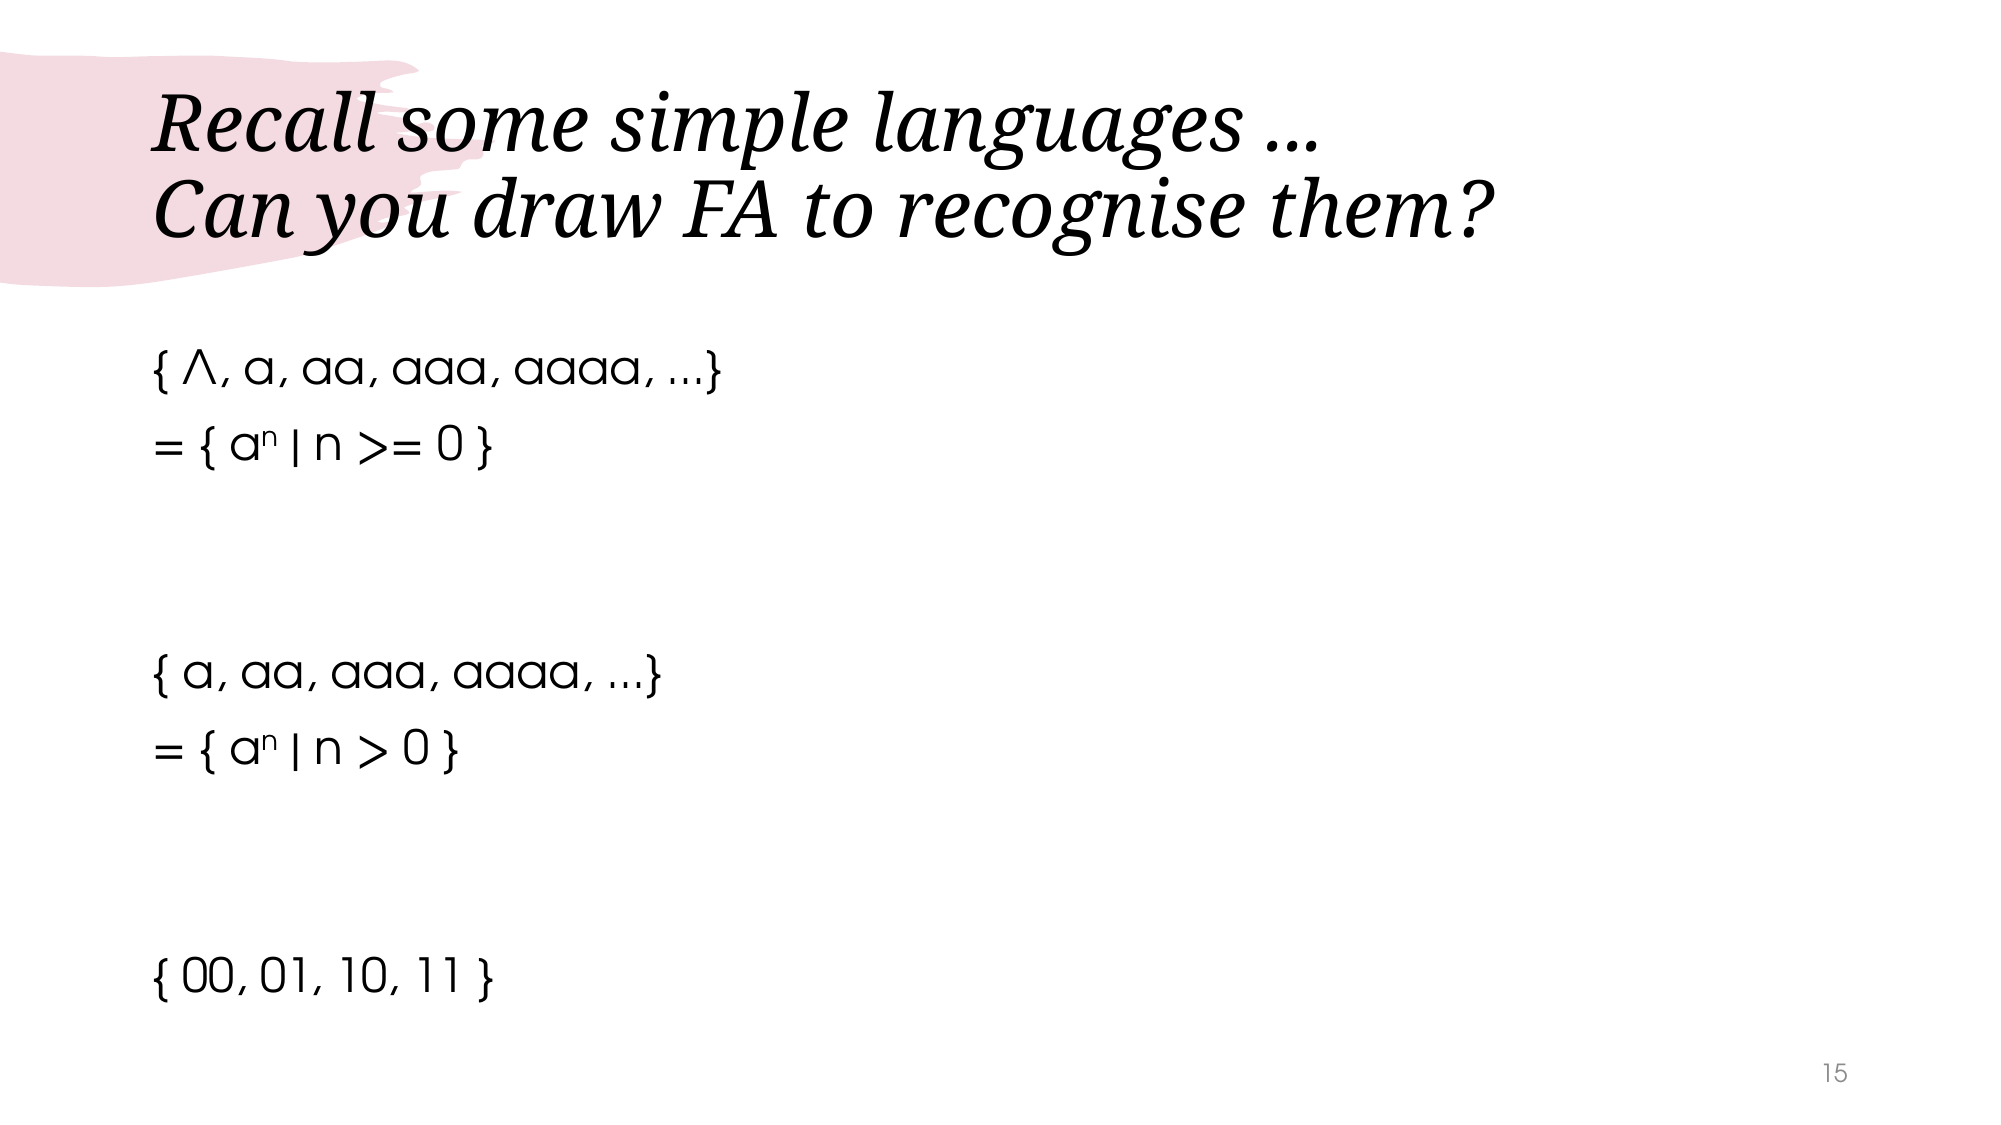

# Recall some simple languages ... Can you draw FA to recognise them?
{ Λ, a, aa, aaa, aaaa, ...}
= { an | n >= 0 }

{ a, aa, aaa, aaaa, ...}
= { an | n > 0 }

{ 00, 01, 10, 11 }

15